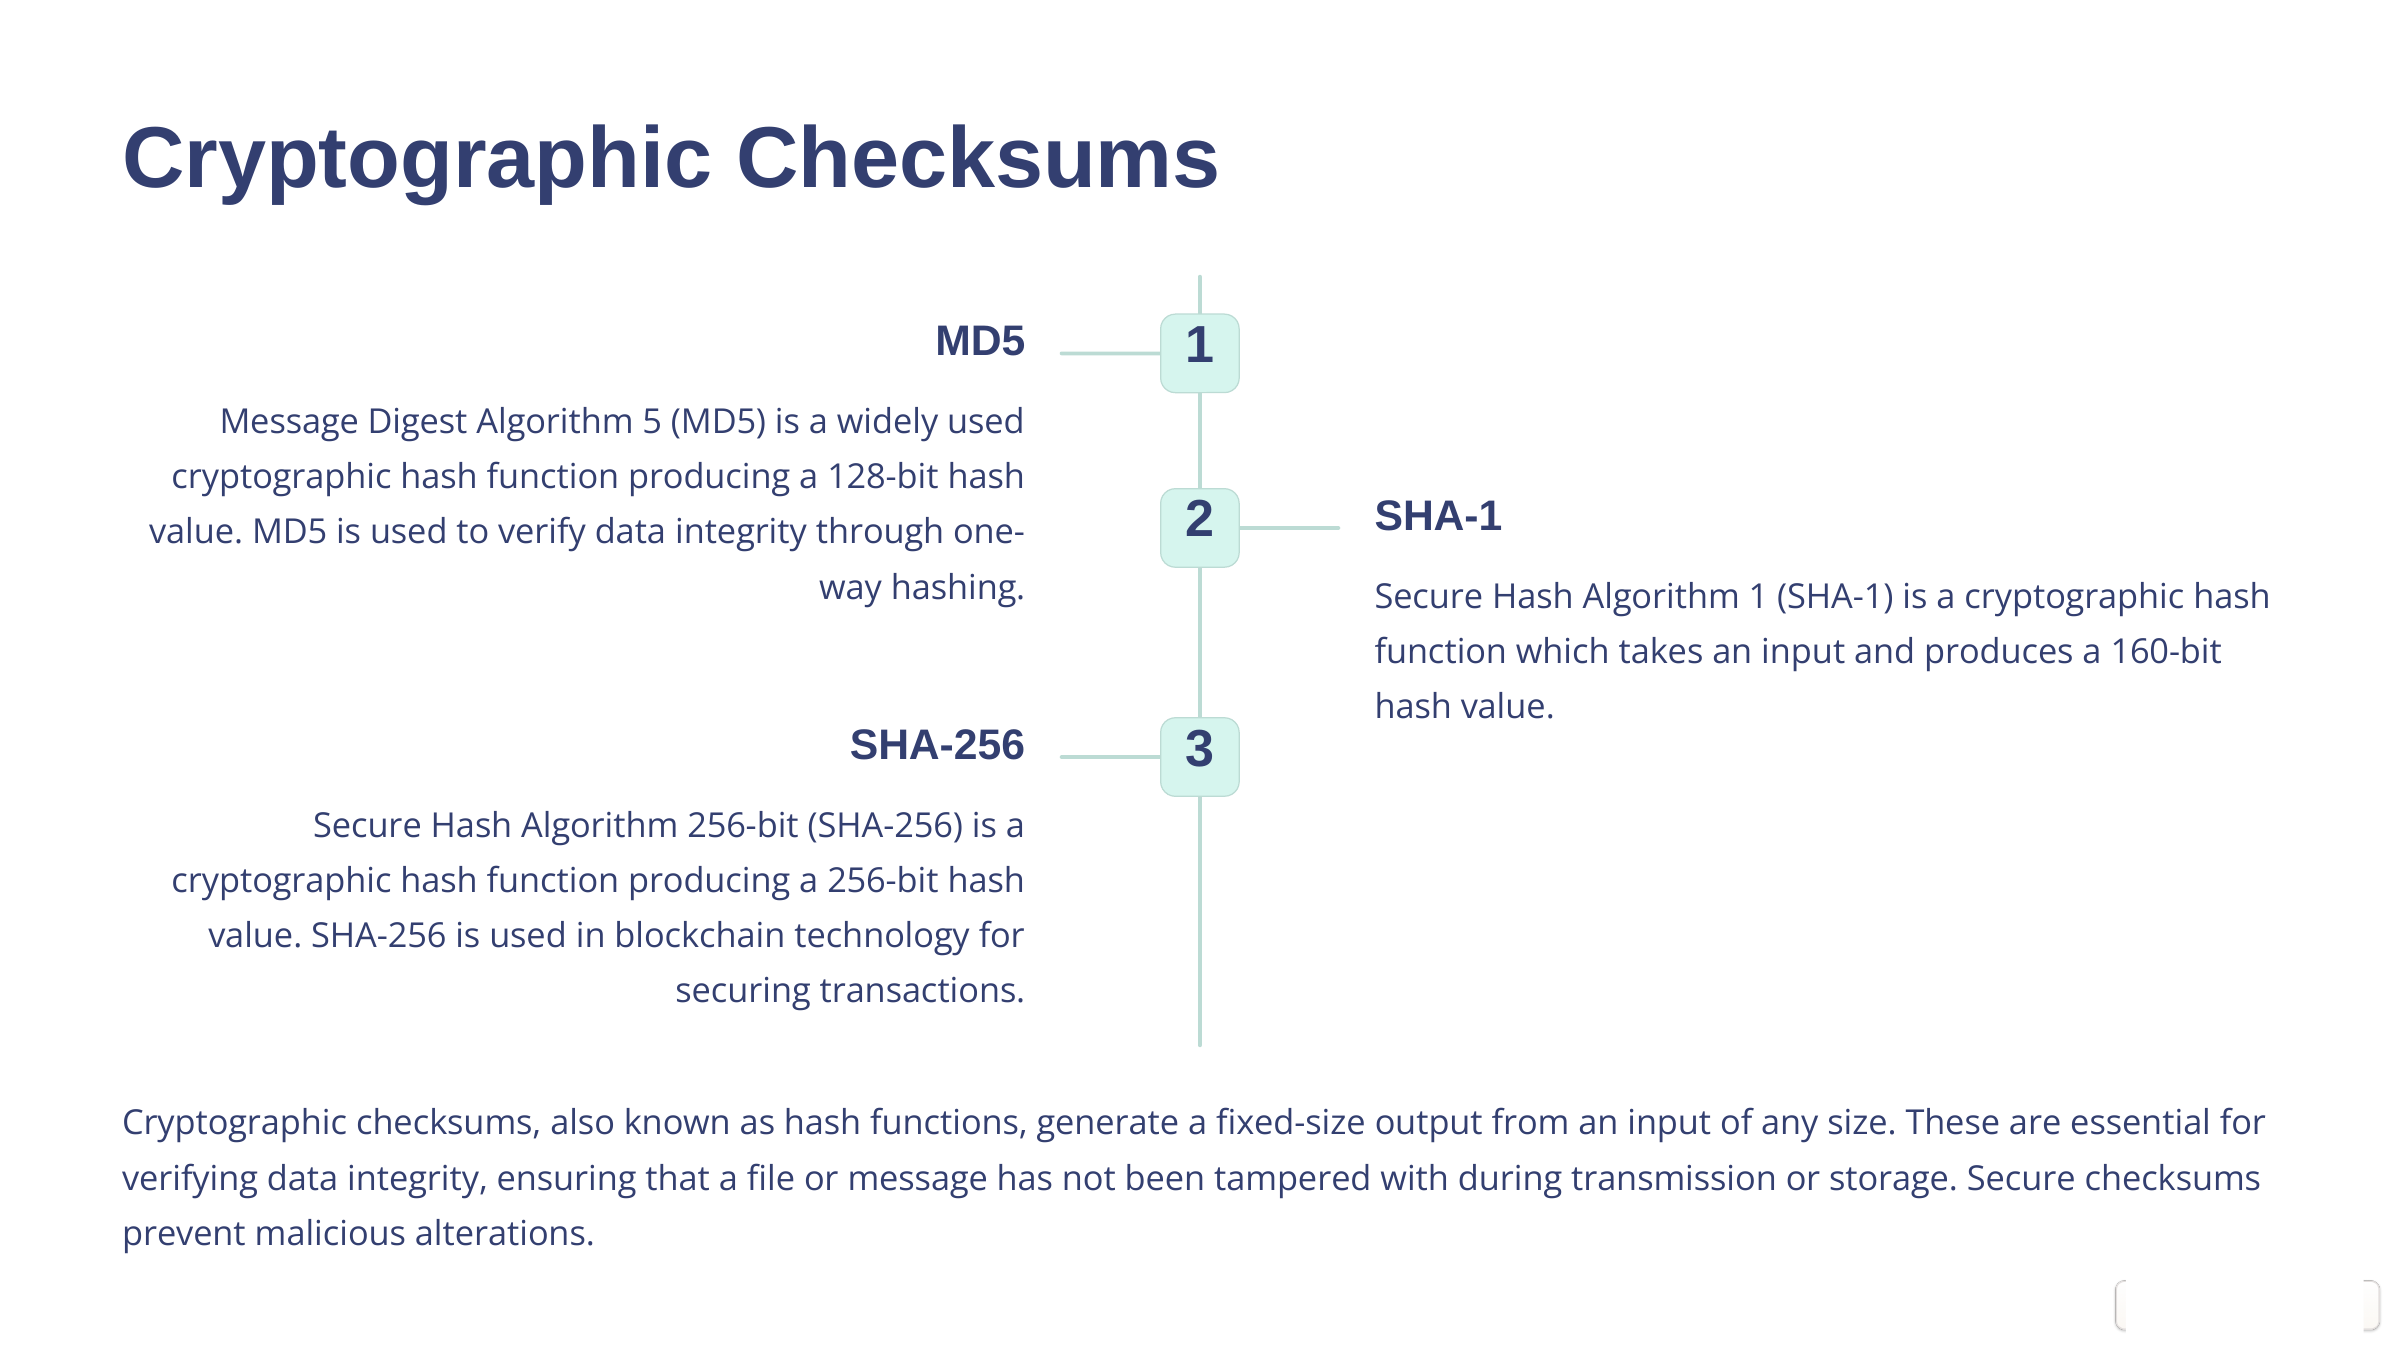

Cryptographic Checksums

MD5

1

Message Digest Algorithm 5 (MD5) is a widely used cryptographic hash function producing a 128-bit hash value. MD5 is used to verify data integrity through one-way hashing.
SHA-1

2

Secure Hash Algorithm 1 (SHA-1) is a cryptographic hash function which takes an input and produces a 160-bit hash value.
SHA-256

3

Secure Hash Algorithm 256-bit (SHA-256) is a cryptographic hash function producing a 256-bit hash value. SHA-256 is used in blockchain technology for securing transactions.
Cryptographic checksums, also known as hash functions, generate a fixed-size output from an input of any size. These are essential for verifying data integrity, ensuring that a file or message has not been tampered with during transmission or storage. Secure checksums prevent malicious alterations.